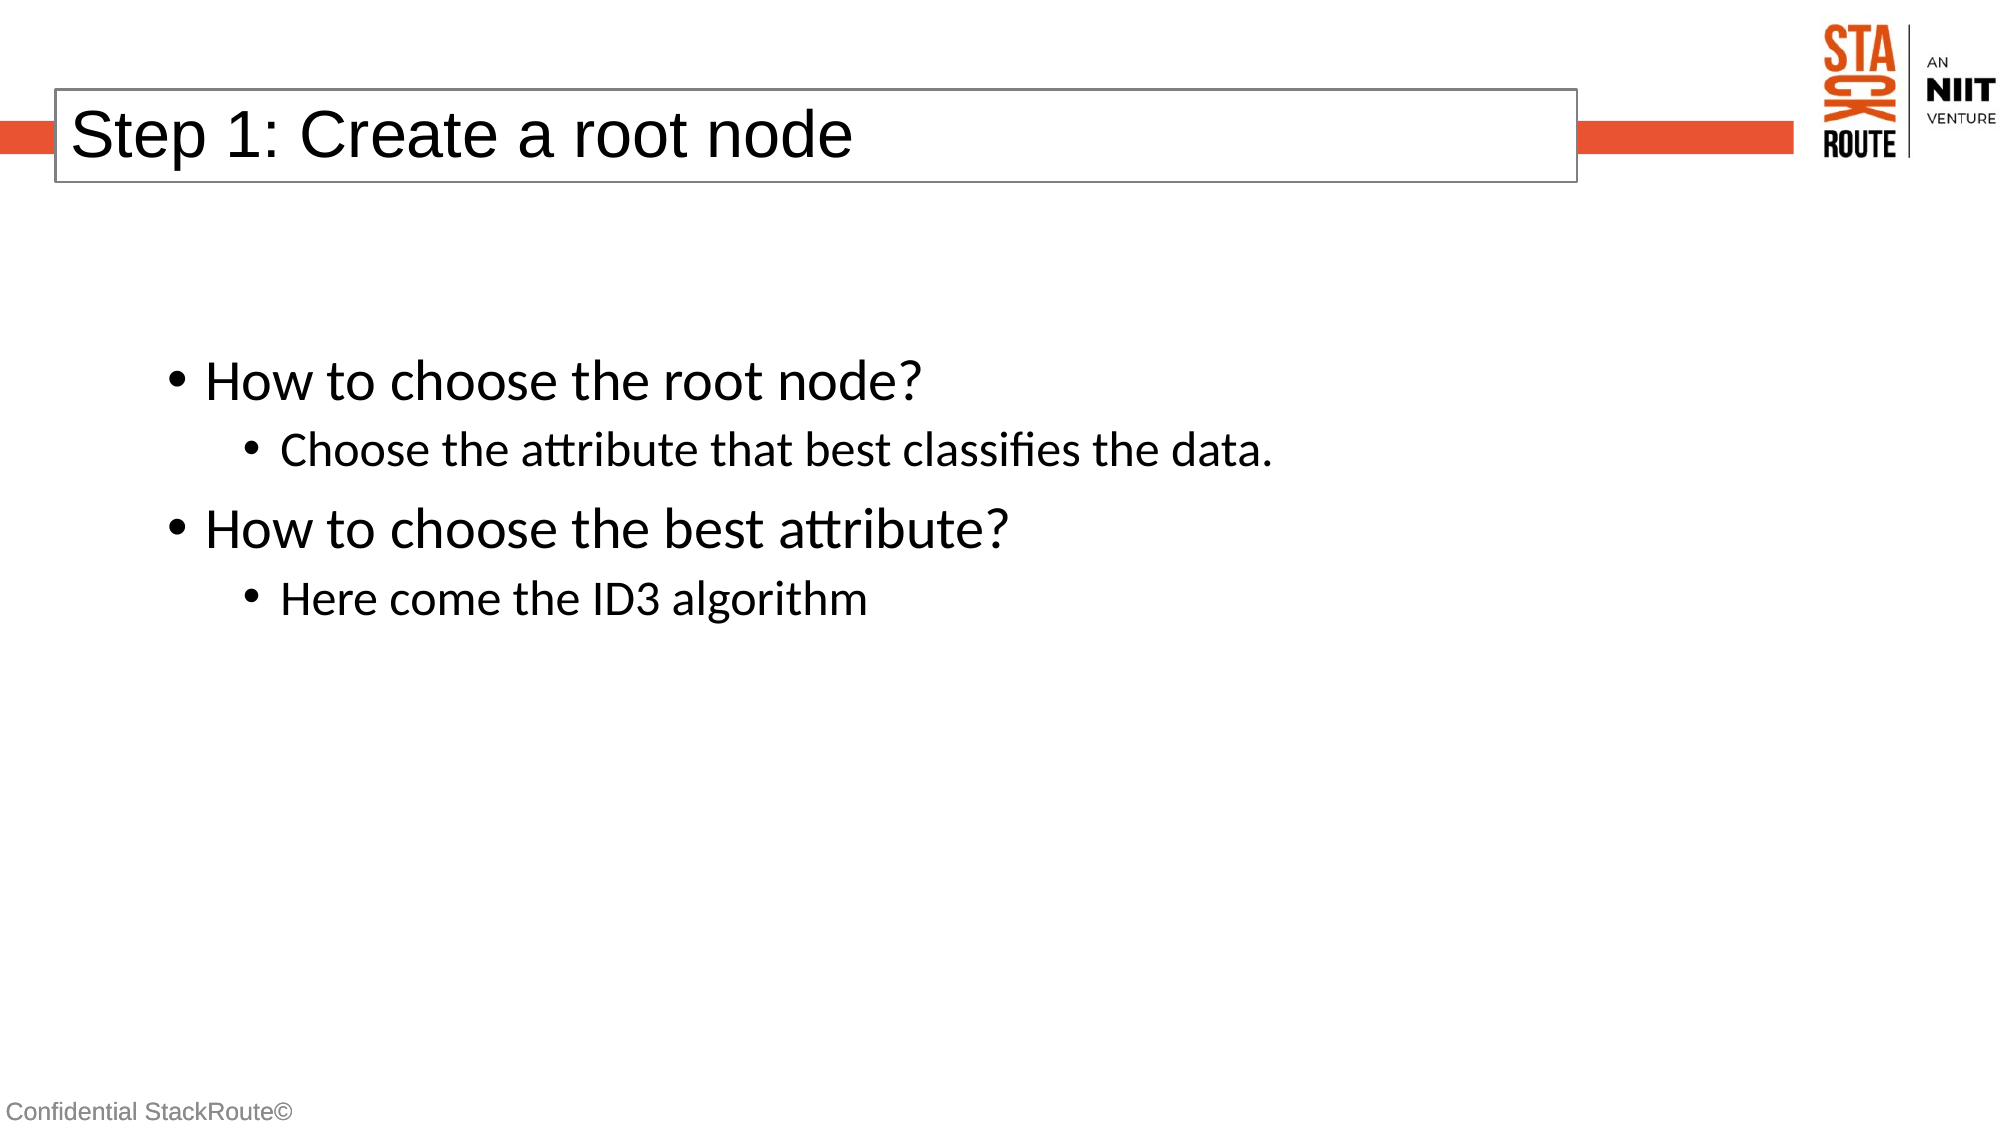

# Step 1: Create a root node
How to choose the root node?
Choose the attribute that best classifies the data.
How to choose the best attribute?
Here come the ID3 algorithm